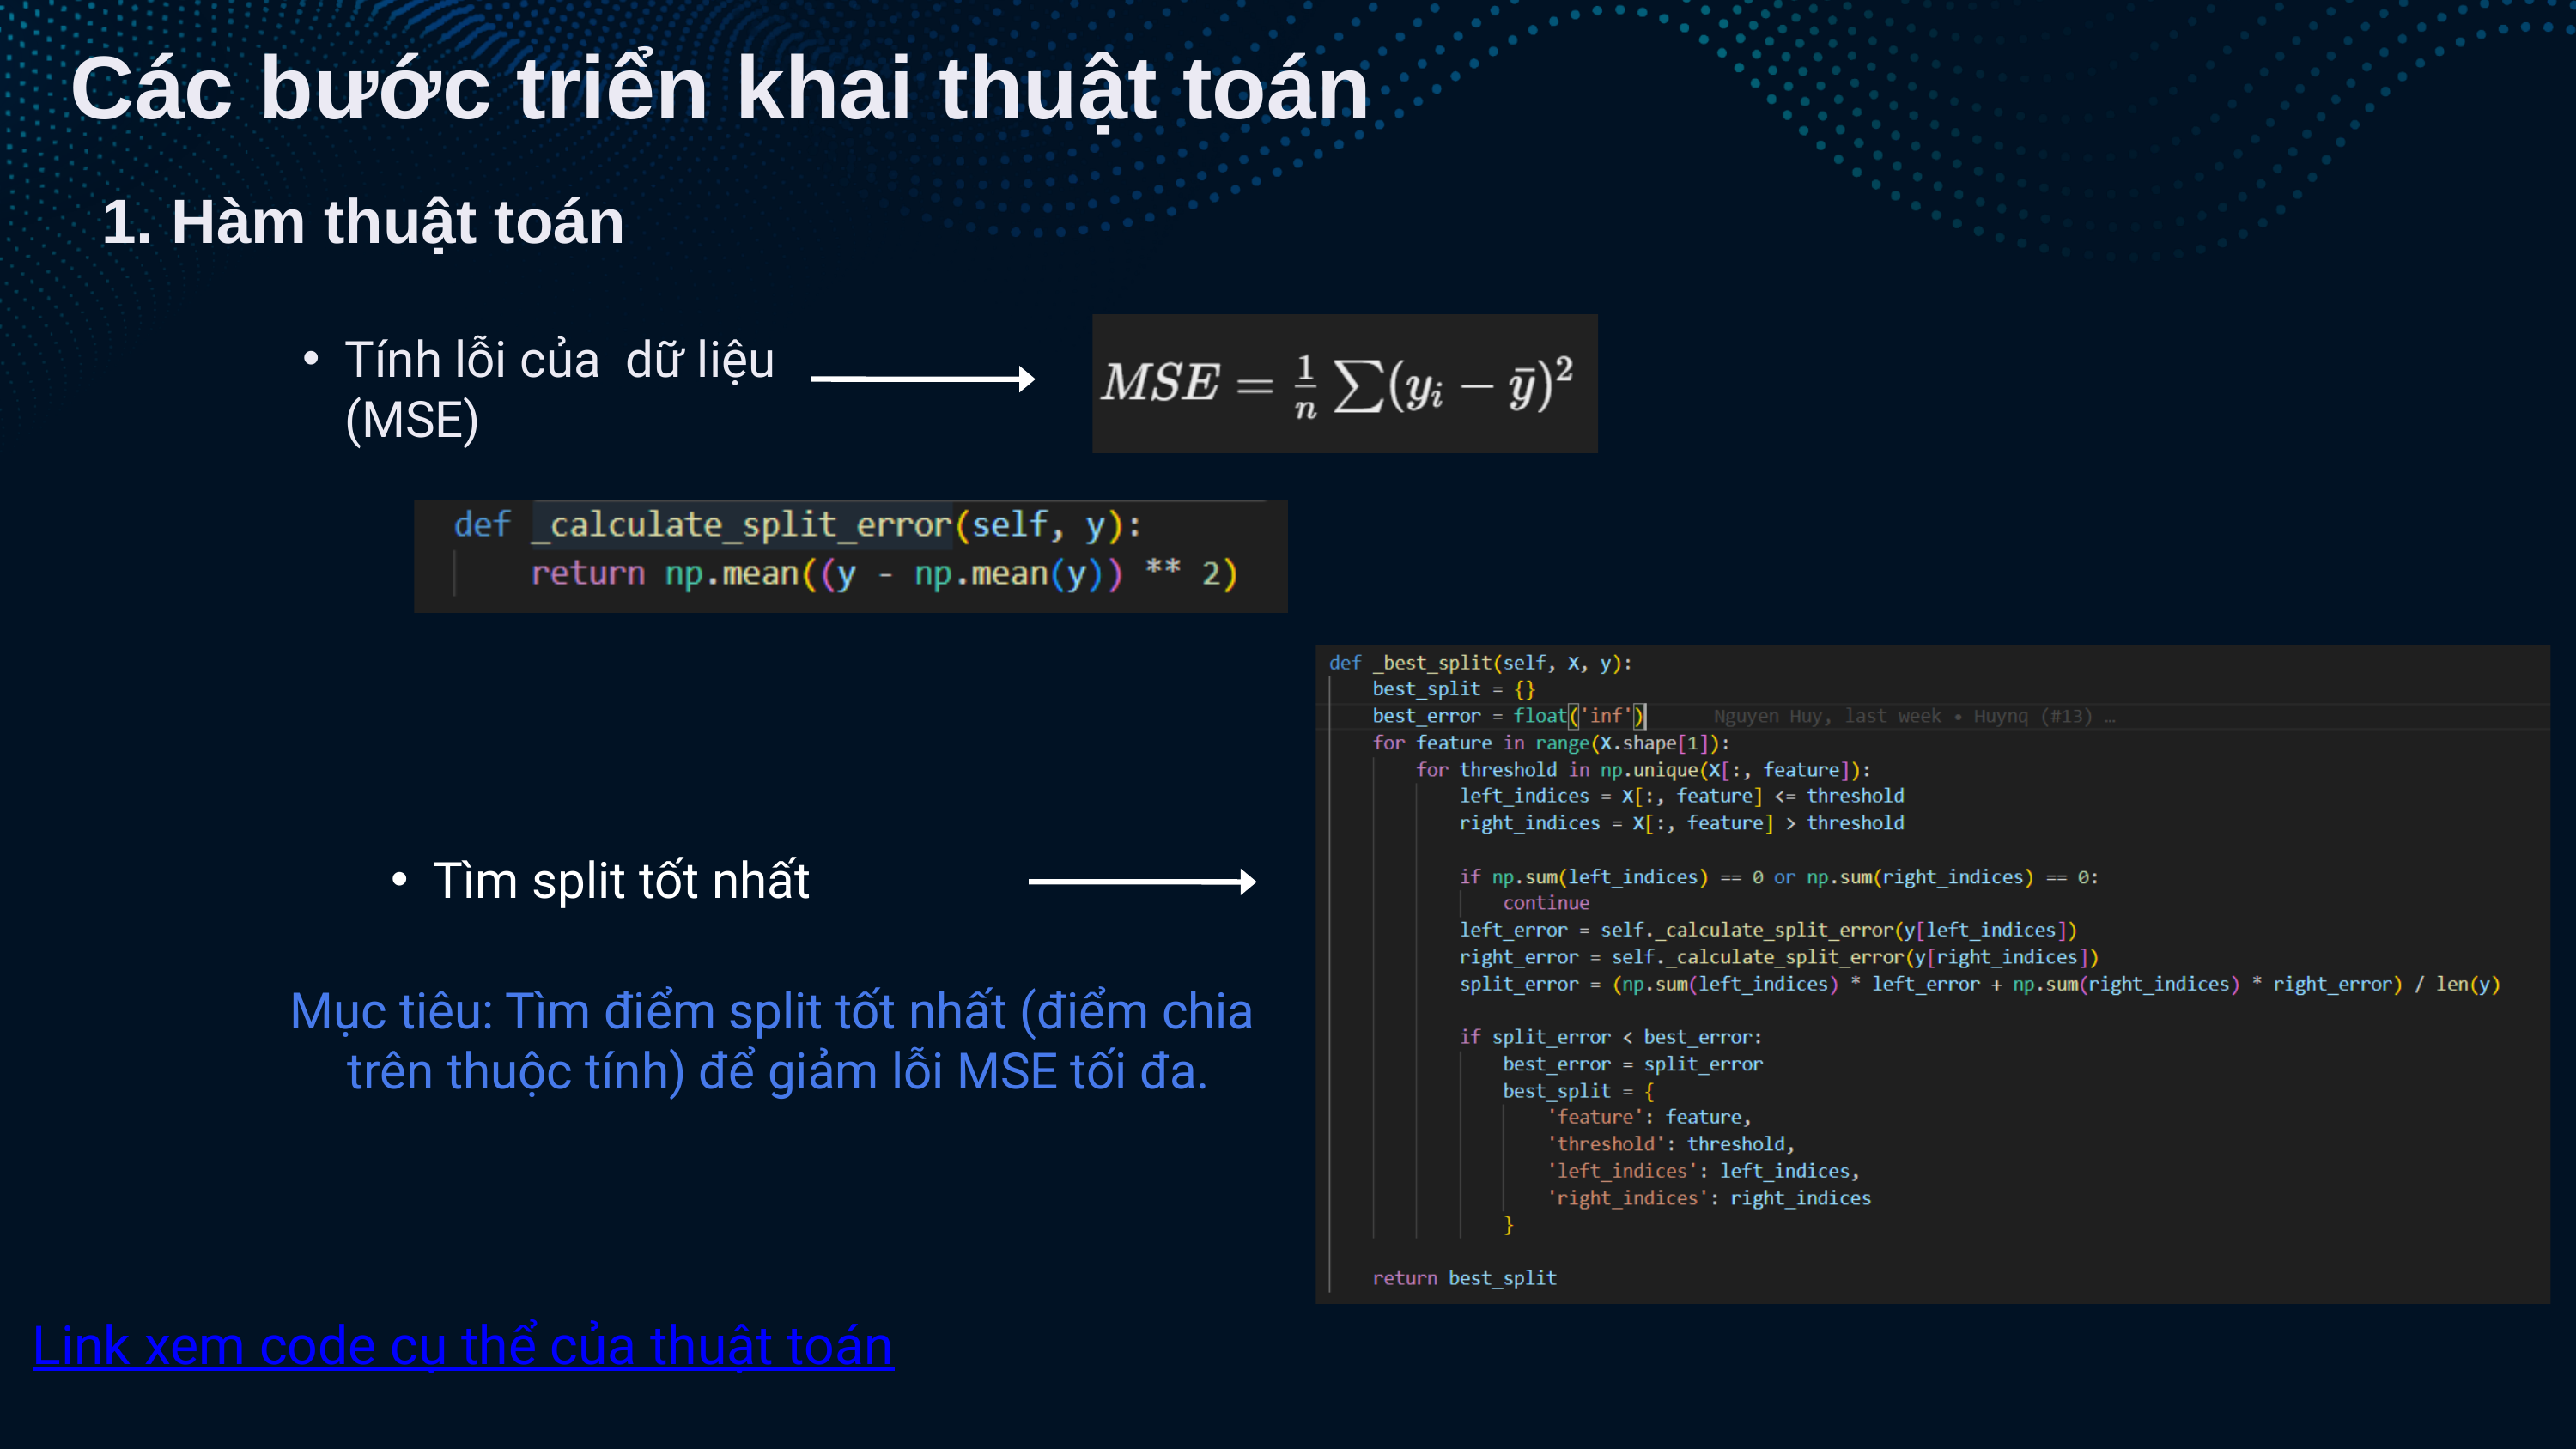

Các bước triển khai thuật toán
1. Hàm thuật toán

Tính lỗi của  dữ liệu (MSE)

Tìm split tốt nhất

Mục tiêu: Tìm điểm split tốt nhất (điểm chia
 trên thuộc tính) để giảm lỗi MSE tối đa.
Link xem code cụ thể của thuật toán